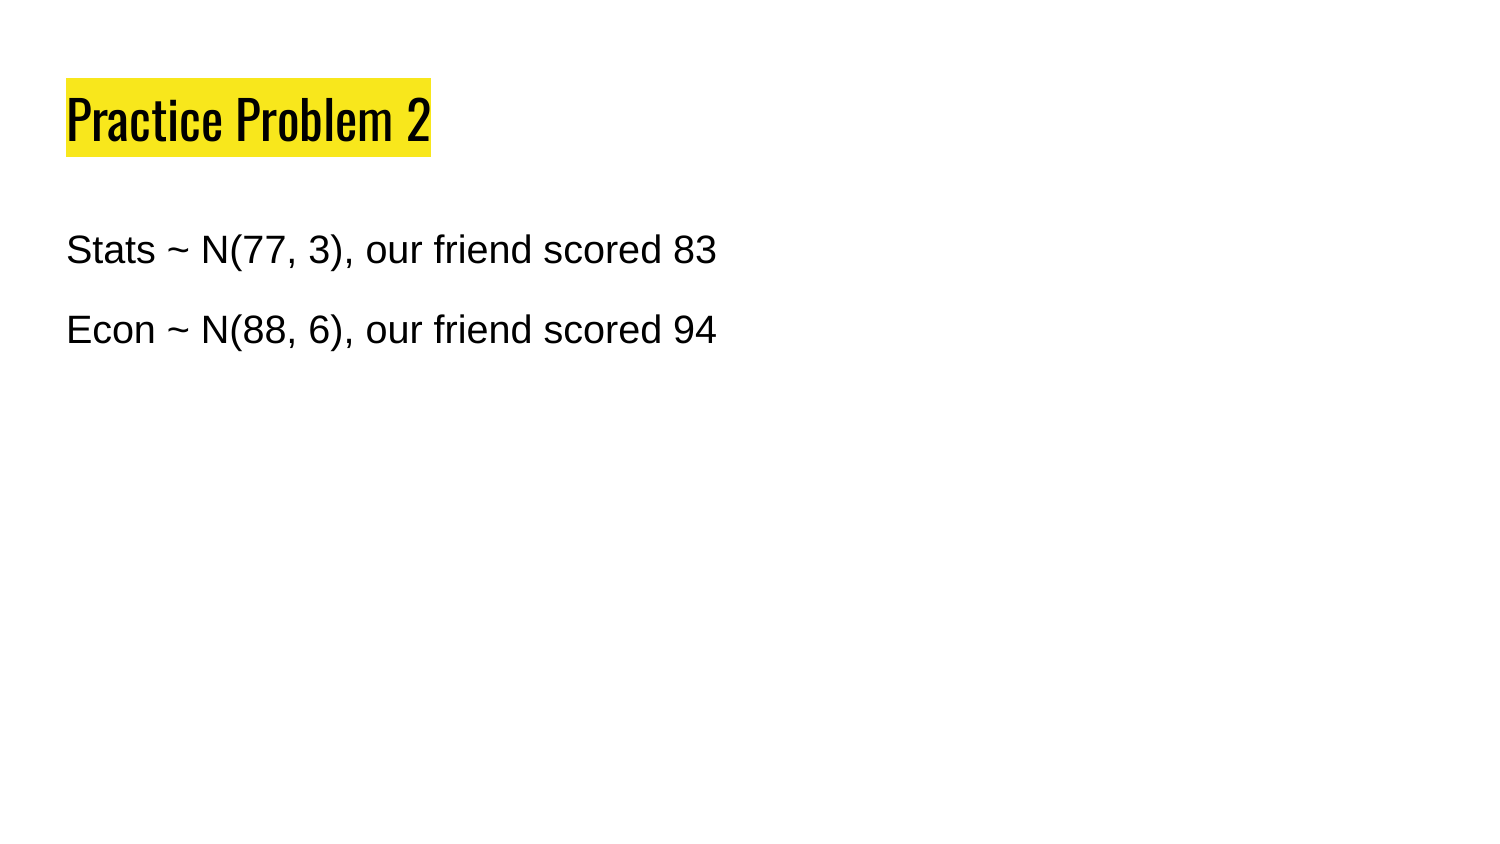

# Practice Problem 2
Stats ~ N(77, 3), our friend scored 83
Econ ~ N(88, 6), our friend scored 94